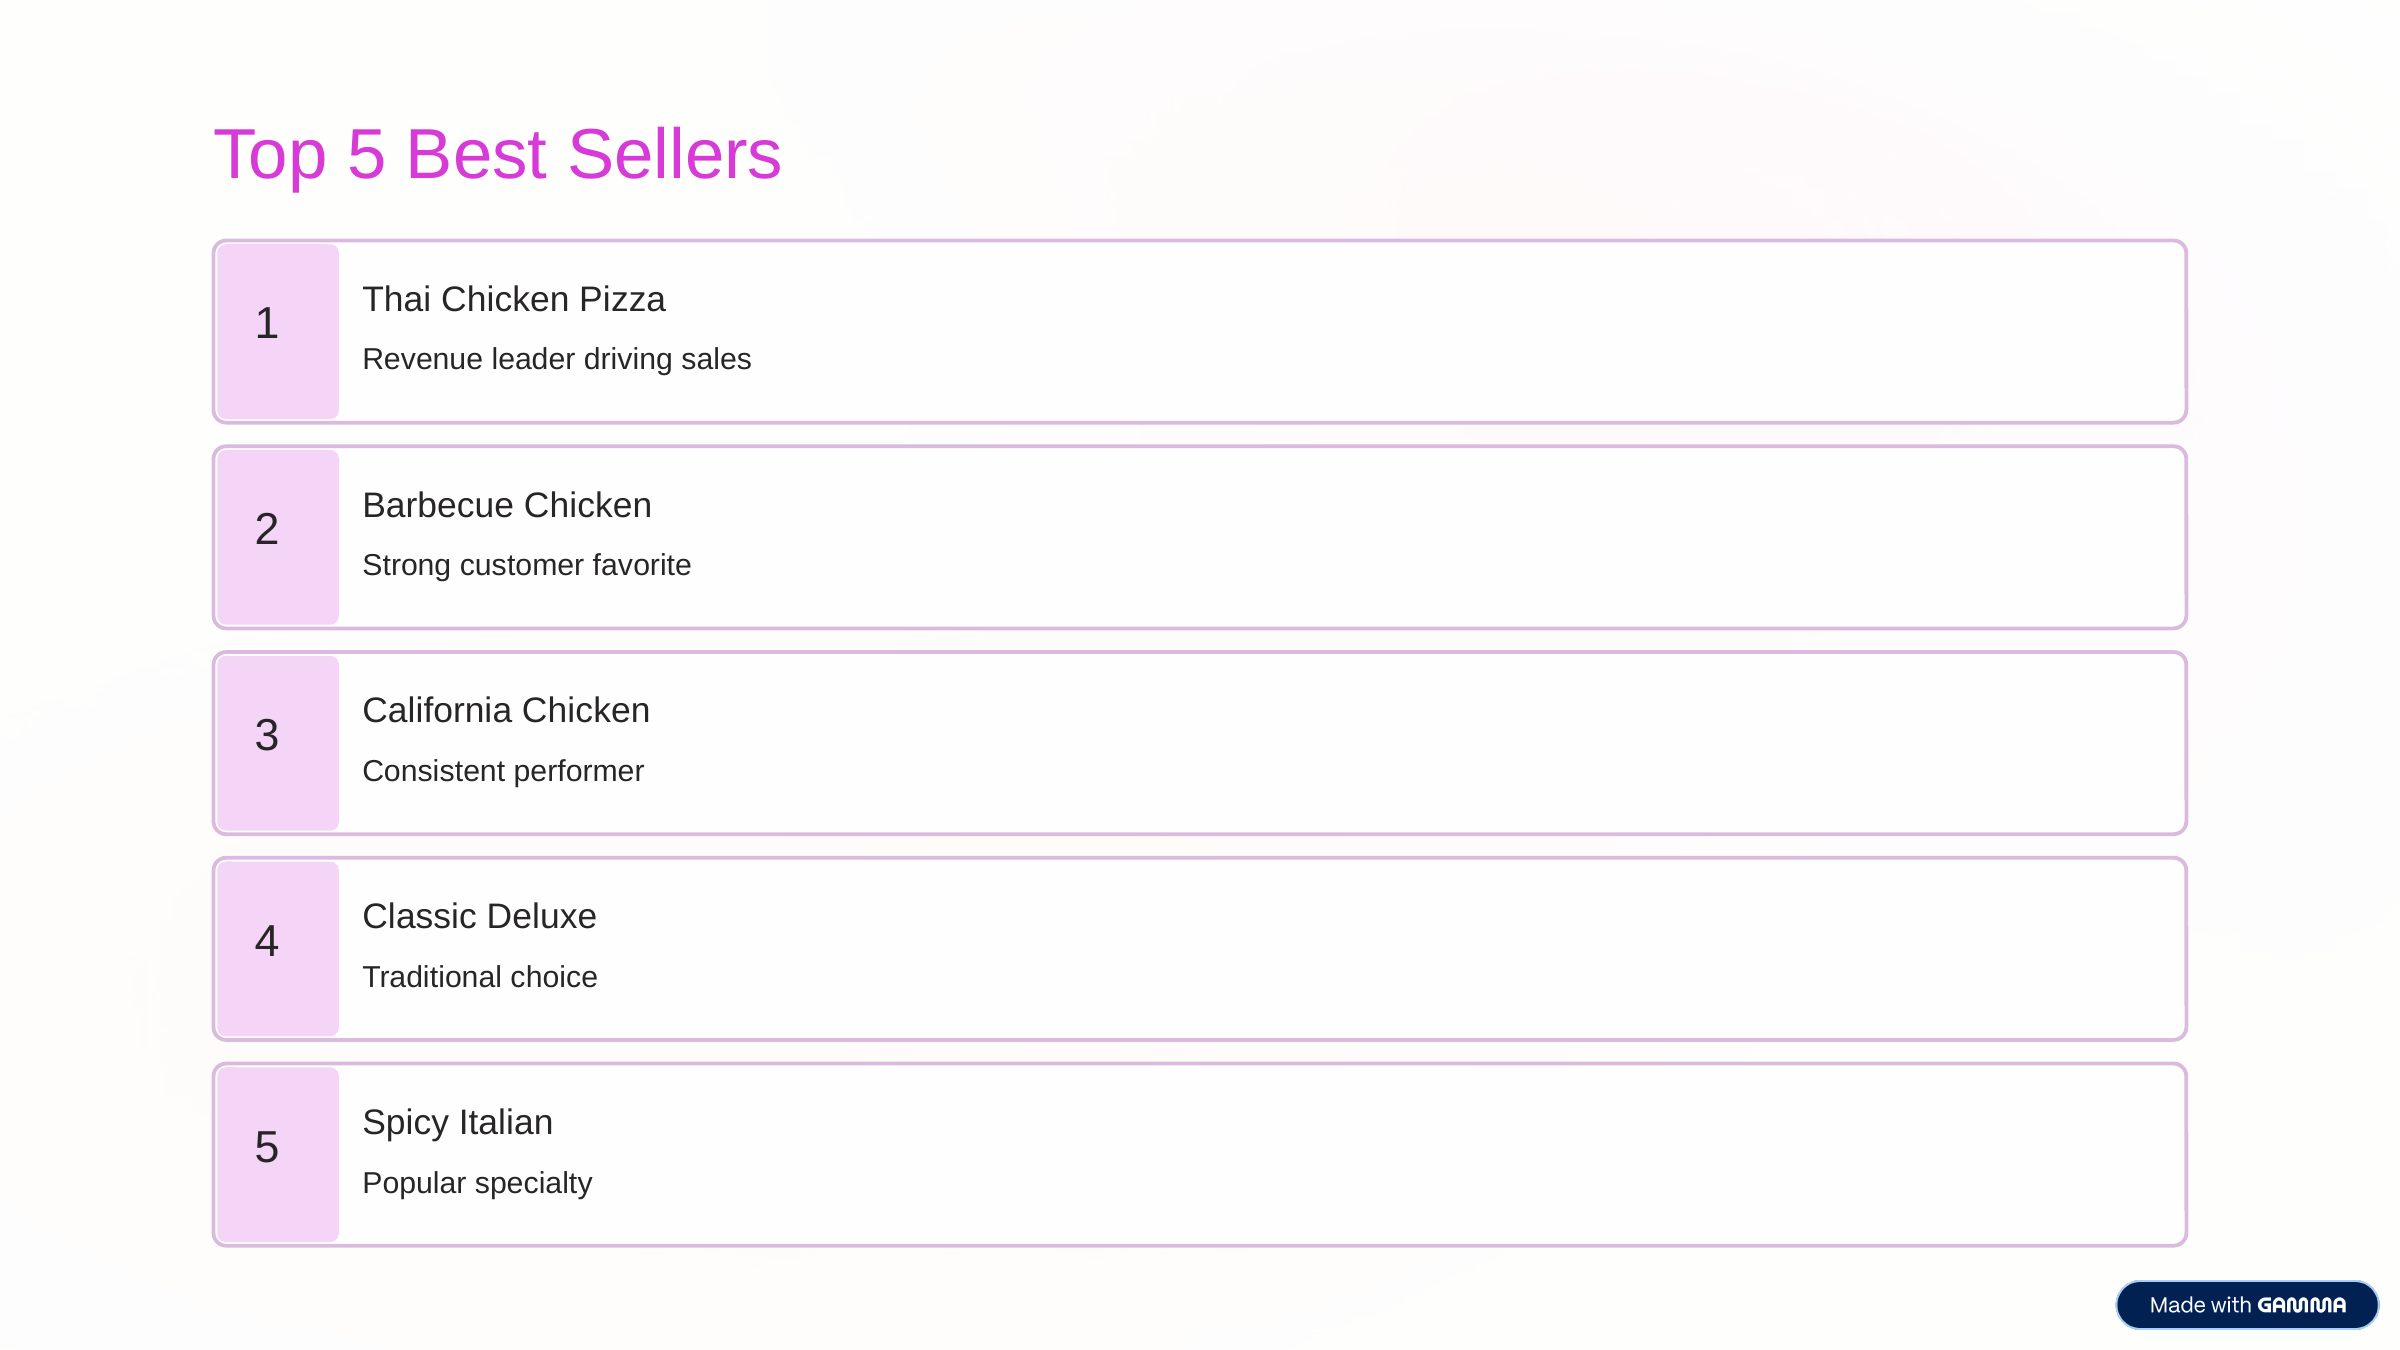

Top 5 Best Sellers

Thai Chicken Pizza
1
Revenue leader driving sales

Barbecue Chicken
2
Strong customer favorite

California Chicken
3
Consistent performer

Classic Deluxe
4
Traditional choice

Spicy Italian
5
Popular specialty